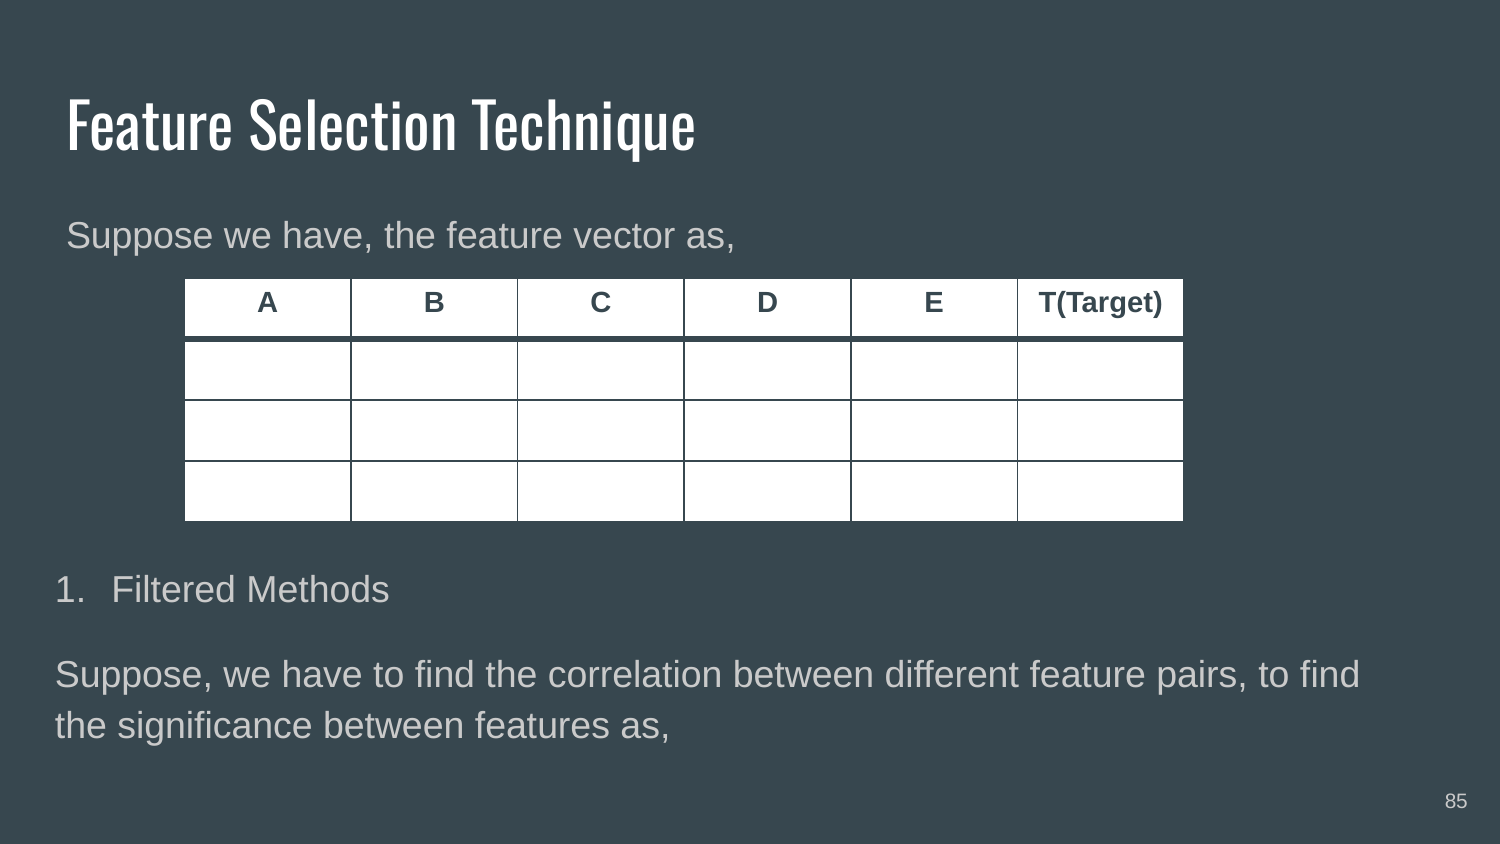

# Feature Selection Technique
Suppose we have, the feature vector as,
| A | B | C | D | E | T(Target) |
| --- | --- | --- | --- | --- | --- |
|  |  |  |  |  |  |
|  |  |  |  |  |  |
|  |  |  |  |  |  |
Filtered Methods
Suppose, we have to find the correlation between different feature pairs, to find the significance between features as,
85